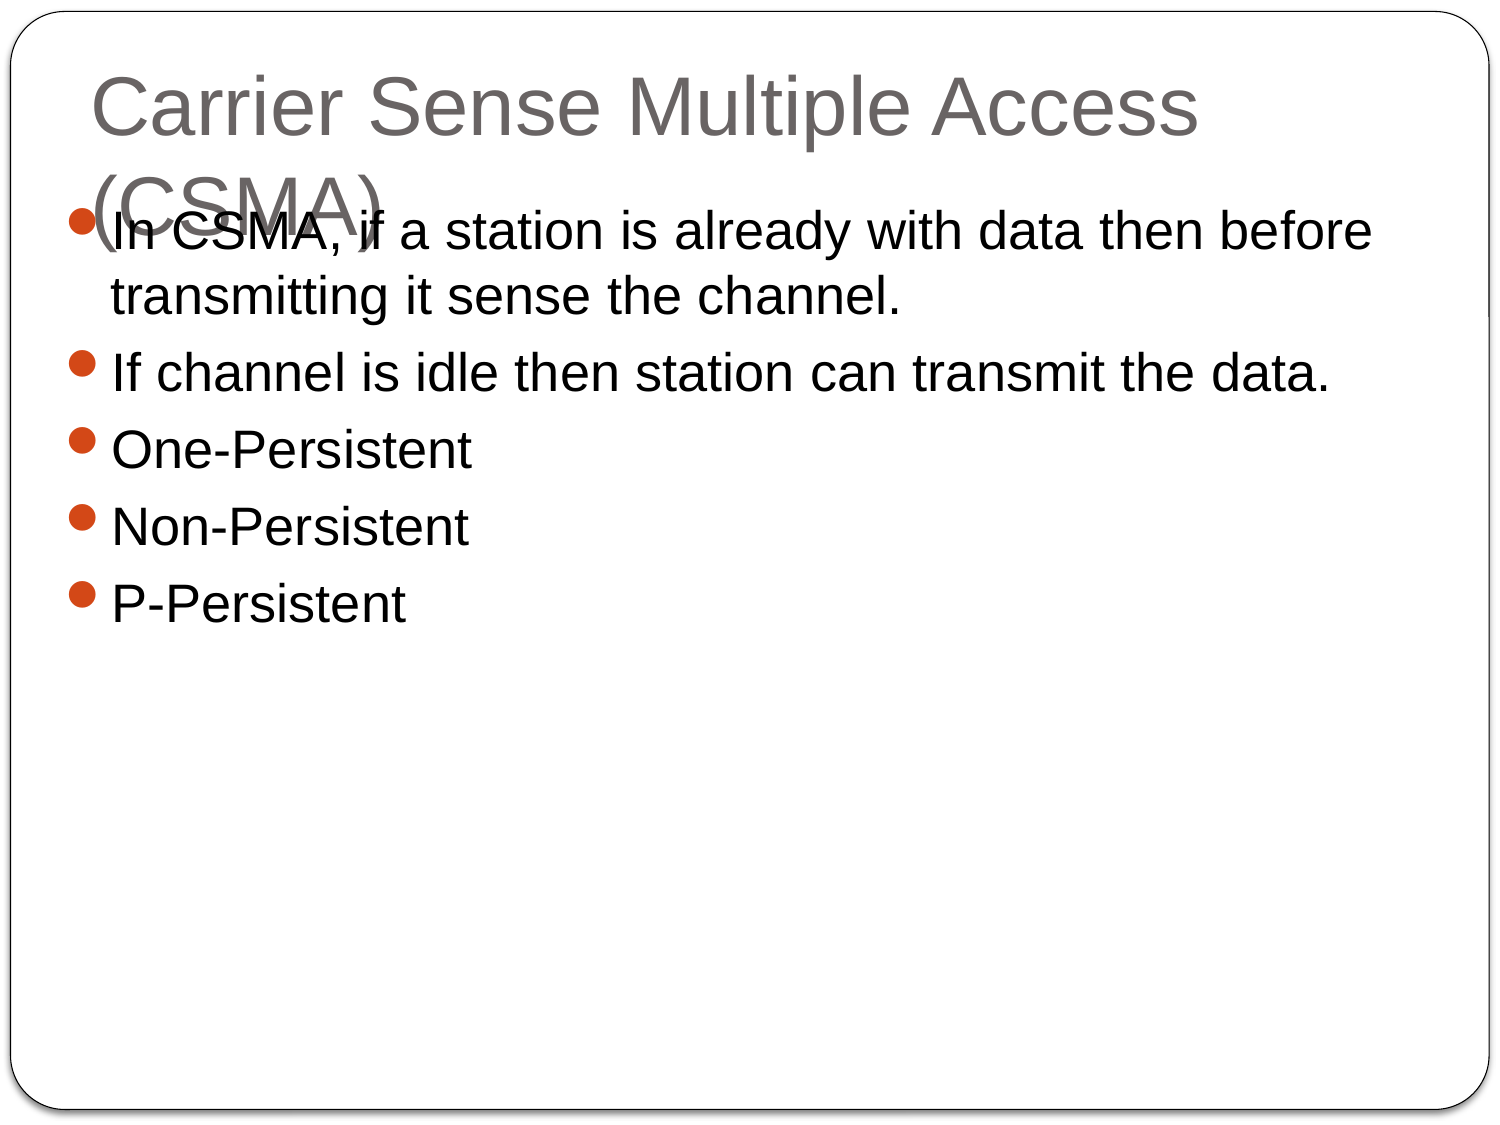

# Carrier Sense Multiple Access (CSMA)
In CSMA, if a station is already with data then before transmitting it sense the channel.
If channel is idle then station can transmit the data.
One-Persistent
Non-Persistent
P-Persistent
141